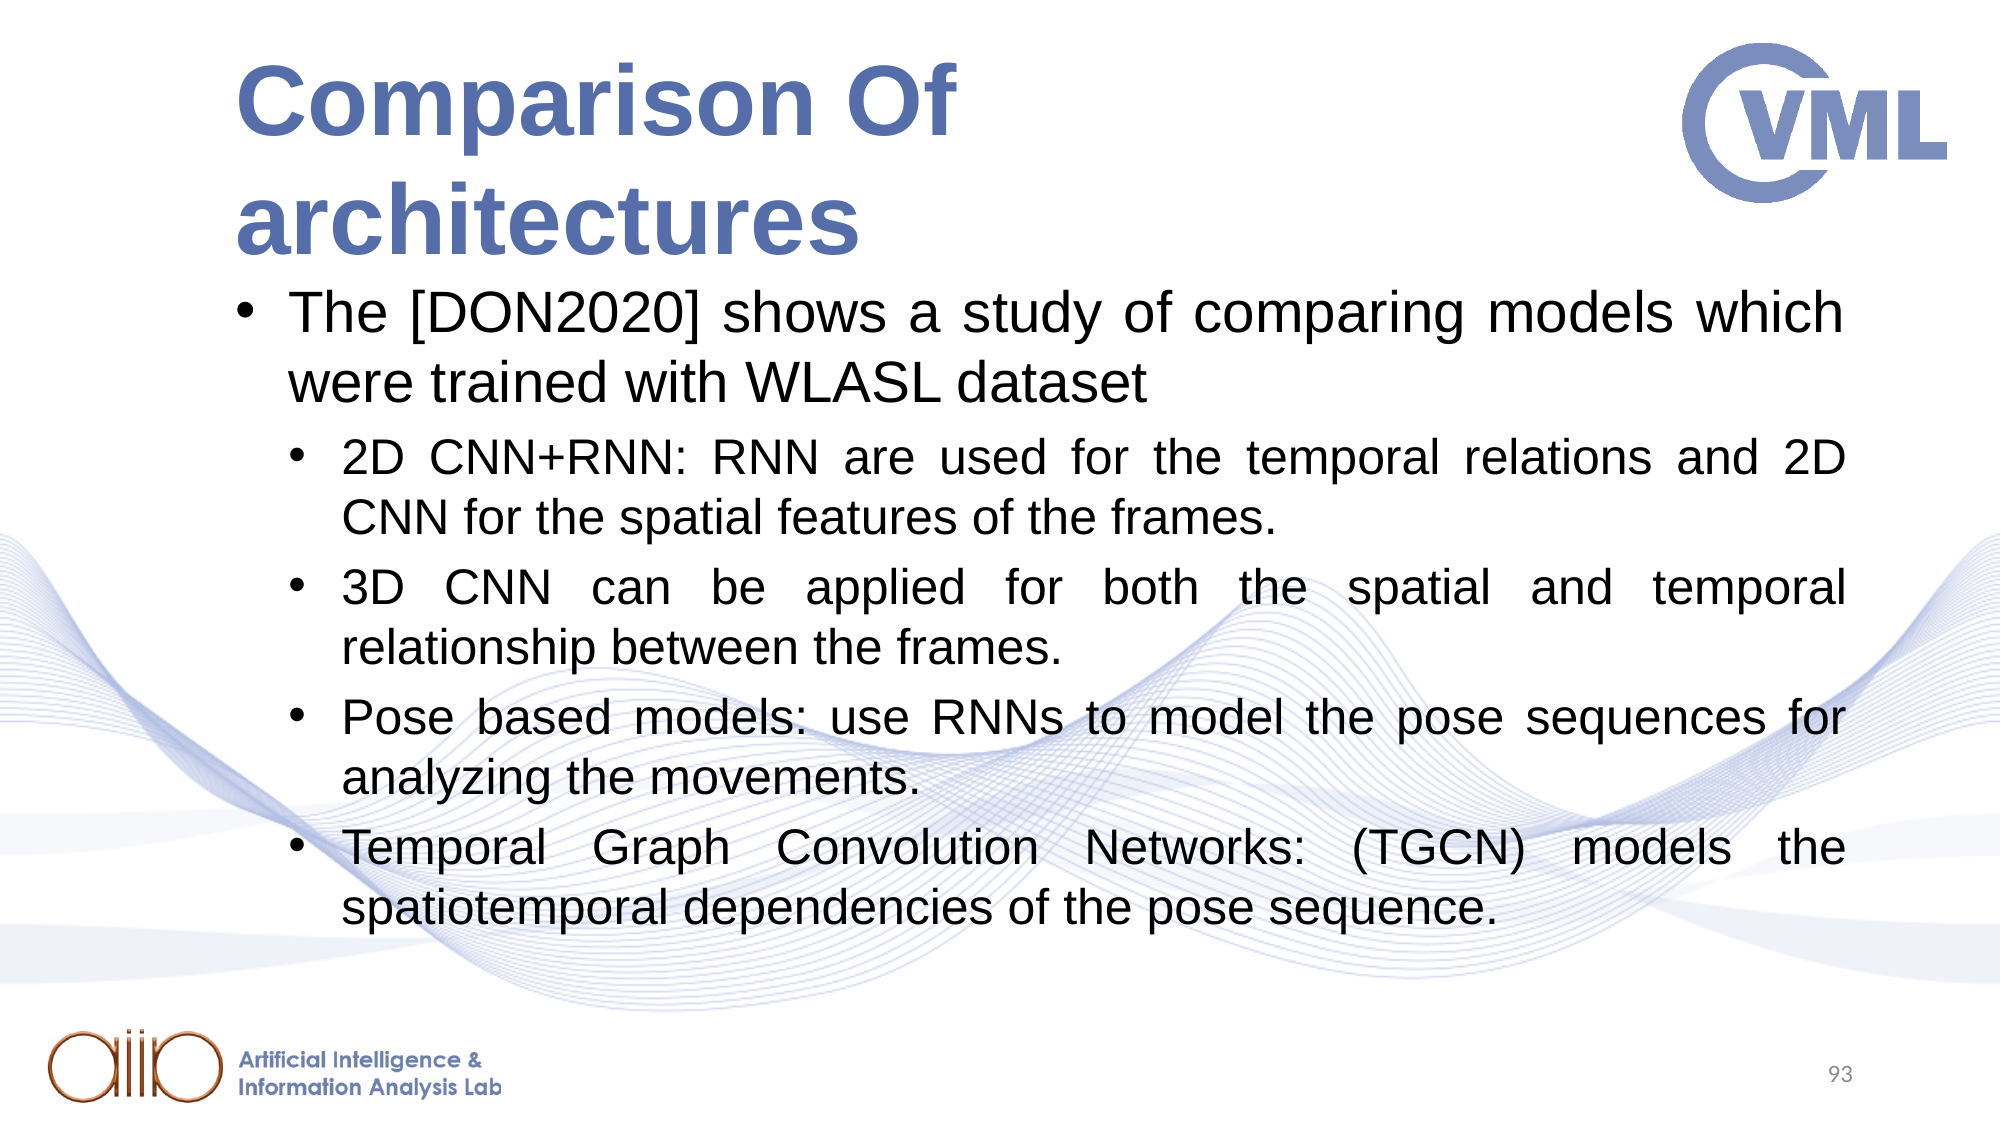

# Comparison Of architectures
The [DON2020] shows a study of comparing models which were trained with WLASL dataset
2D CNN+RNN: RNN are used for the temporal relations and 2D CNN for the spatial features of the frames.
3D CNN can be applied for both the spatial and temporal relationship between the frames.
Pose based models: use RNNs to model the pose sequences for analyzing the movements.
Temporal Graph Convolution Networks: (TGCN) models the spatiotemporal dependencies of the pose sequence.

93